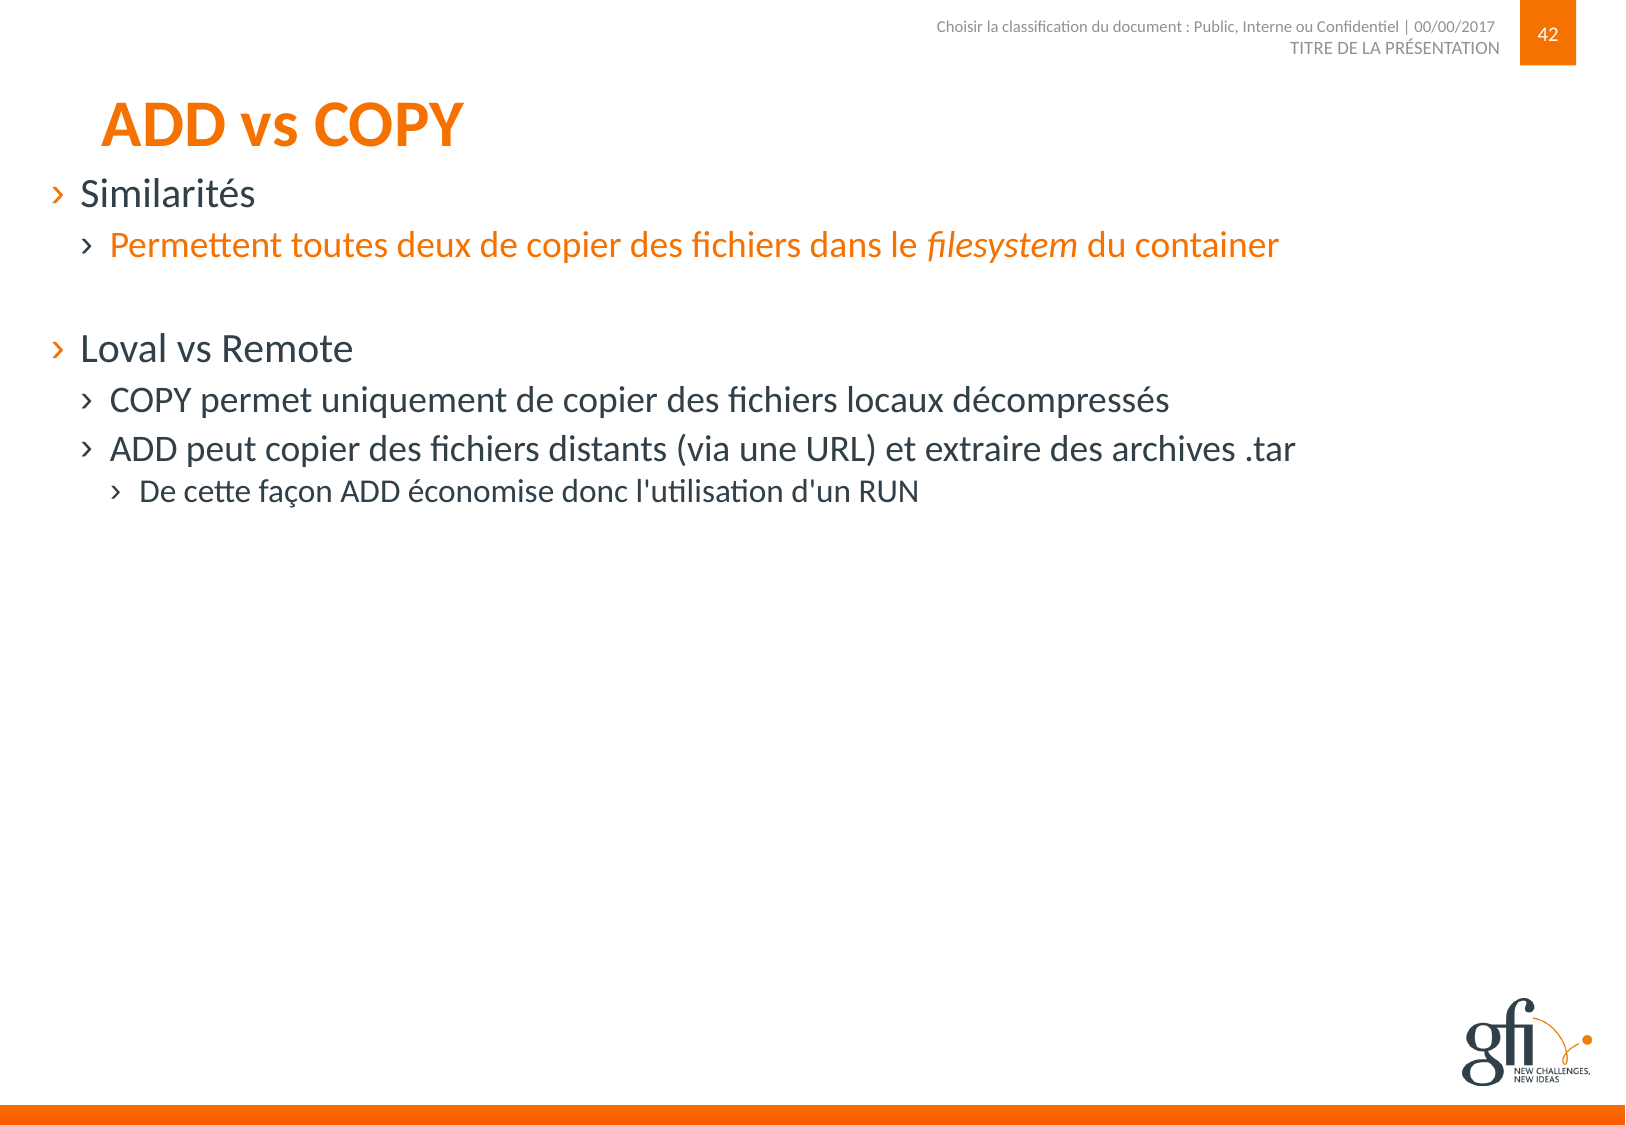

42
TITRE DE LA PRÉSENTATION
Choisir la classification du document : Public, Interne ou Confidentiel | 00/00/2017
# ADD vs COPY
Similarités
Permettent toutes deux de copier des fichiers dans le filesystem du container

Loval vs Remote
COPY permet uniquement de copier des fichiers locaux décompressés
ADD peut copier des fichiers distants (via une URL) et extraire des archives .tar
De cette façon ADD économise donc l'utilisation d'un RUN